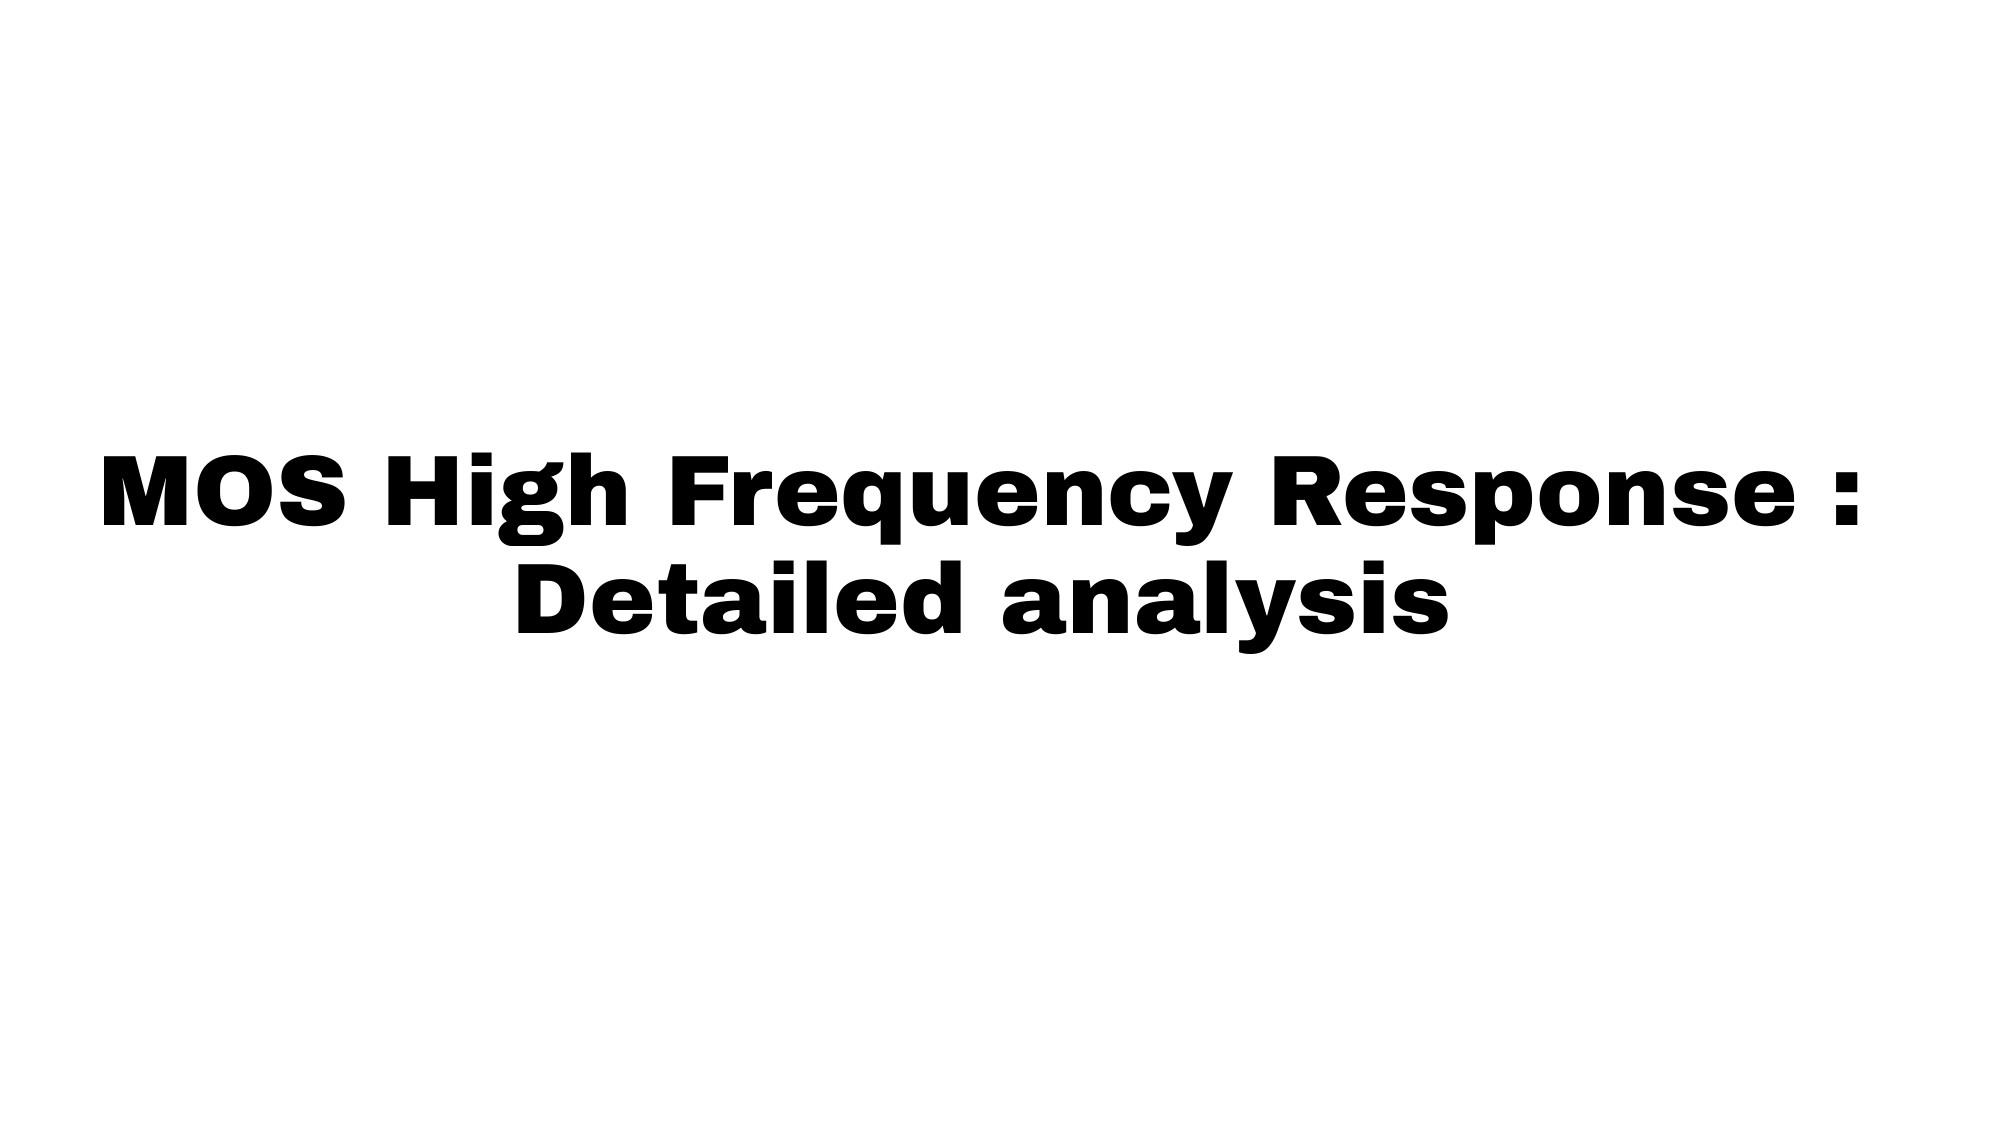

# MOS High Frequency Response : Detailed analysis